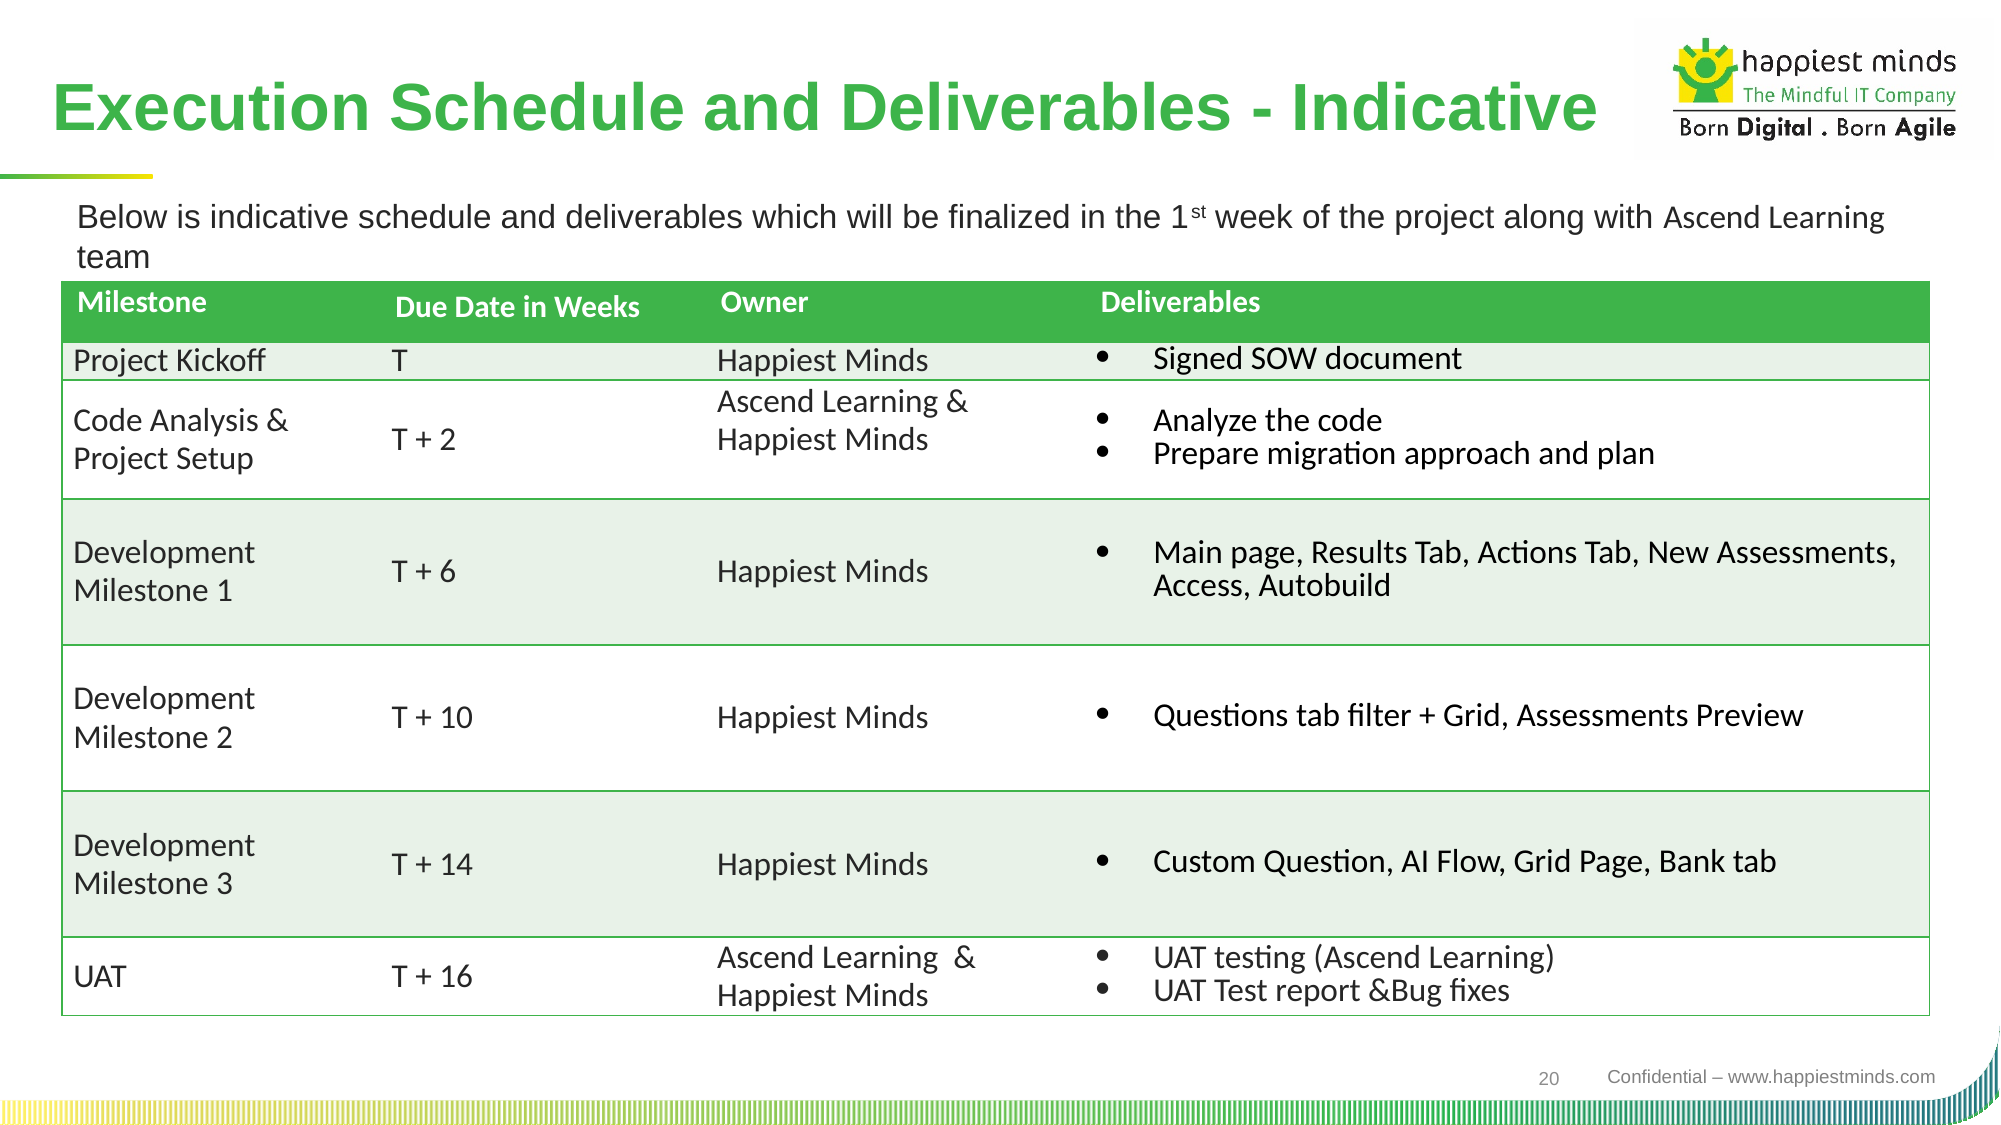

Execution Schedule and Deliverables - Indicative
Below is indicative schedule and deliverables which will be finalized in the 1st week of the project along with Ascend Learning team
| Milestone | Due Date in Weeks | Owner | Deliverables |
| --- | --- | --- | --- |
| Project Kickoff | T | Happiest Minds | Signed SOW document |
| Code Analysis & Project Setup | T + 2 | Ascend Learning & Happiest Minds | Analyze the code Prepare migration approach and plan |
| Development Milestone 1 | T + 6 | Happiest Minds | Main page, Results Tab, Actions Tab, New Assessments, Access, Autobuild |
| Development Milestone 2 | T + 10 | Happiest Minds | Questions tab filter + Grid, Assessments Preview |
| Development Milestone 3 | T + 14 | Happiest Minds | Custom Question, AI Flow, Grid Page, Bank tab |
| UAT | T + 16 | Ascend Learning & Happiest Minds | UAT testing (Ascend Learning) UAT Test report &Bug fixes |
20